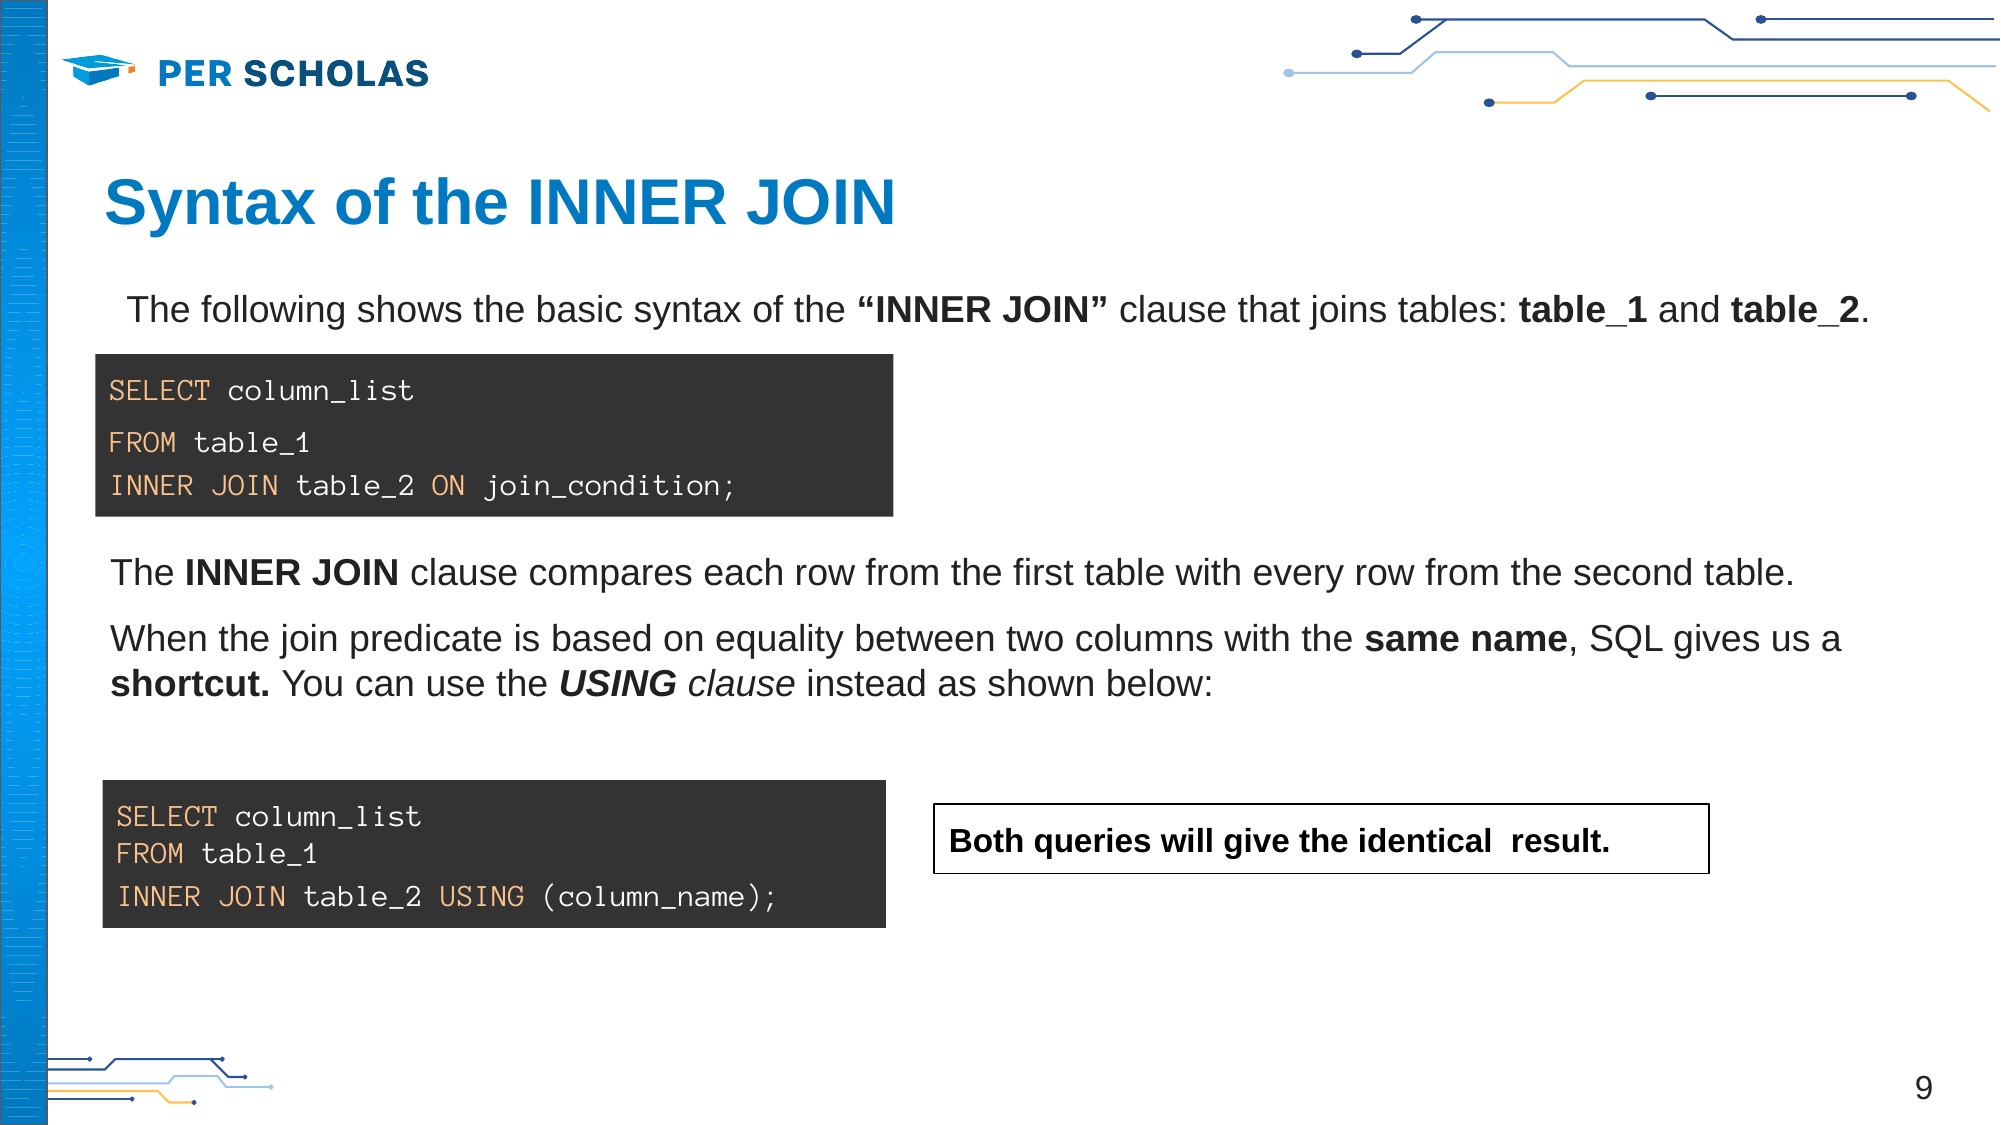

# Syntax of the INNER JOIN
The following shows the basic syntax of the “INNER JOIN” clause that joins tables: table_1 and table_2.

SELECT column_list
FROM table_1
INNER JOIN table_2 ON join_condition;
The INNER JOIN clause compares each row from the first table with every row from the second table.
When the join predicate is based on equality between two columns with the same name, SQL gives us a shortcut. You can use the USING clause instead as shown below:
SELECT column_list
FROM table_1
INNER JOIN table_2 USING (column_name);
Both queries will give the identical  result.
9